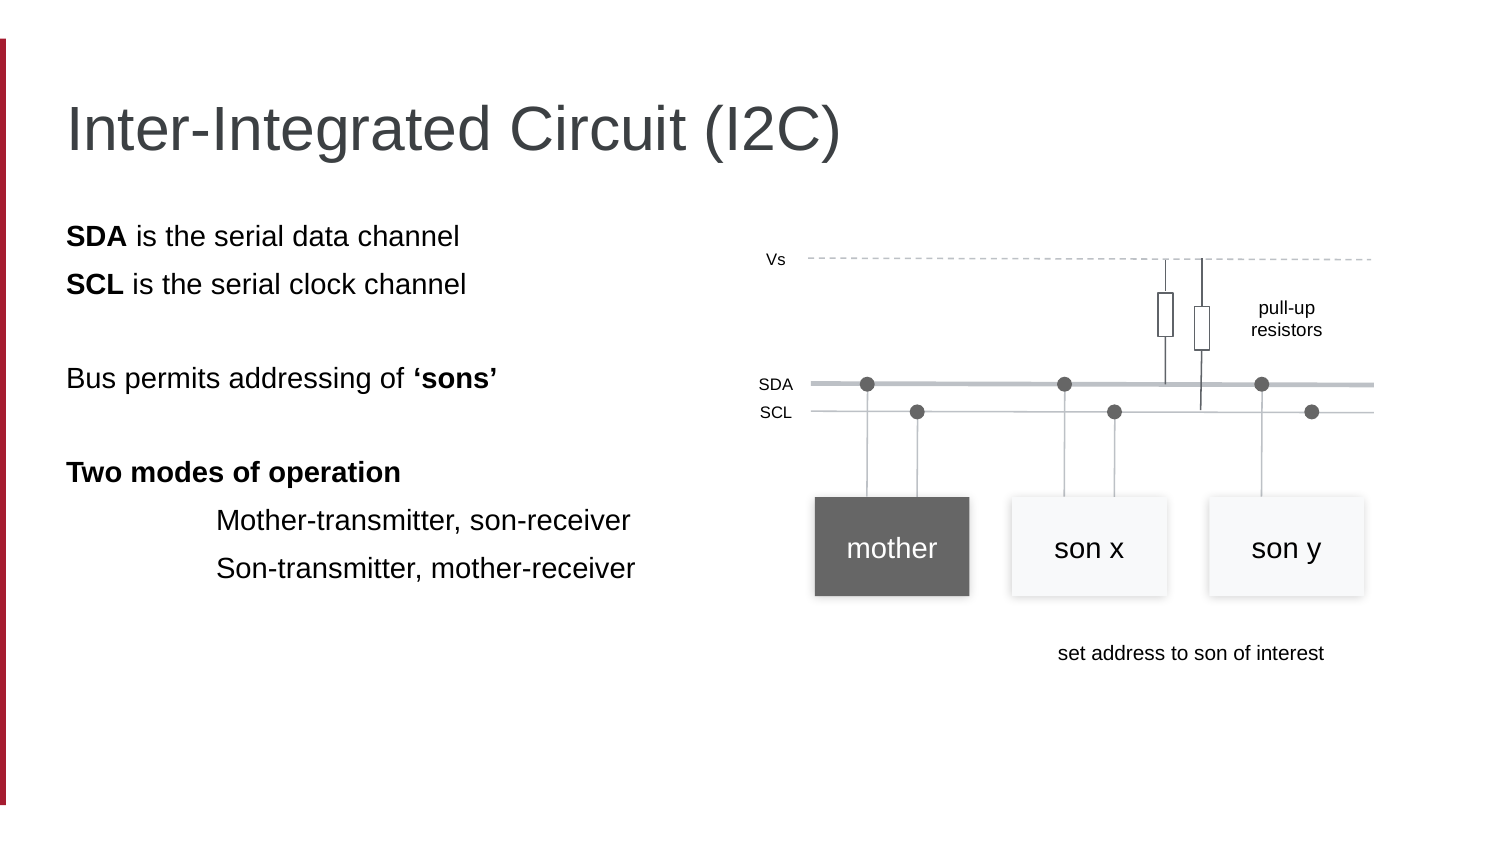

Inter-Integrated Circuit (I2C)
SDA is the serial data channel
SCL is the serial clock channel
Bus permits addressing of ‘sons’
Two modes of operation
	Mother-transmitter, son-receiver
	Son-transmitter, mother-receiver

Vs
pull-up
resistors

SDA

SCL

mother
son x
son y
 set address to son of interest